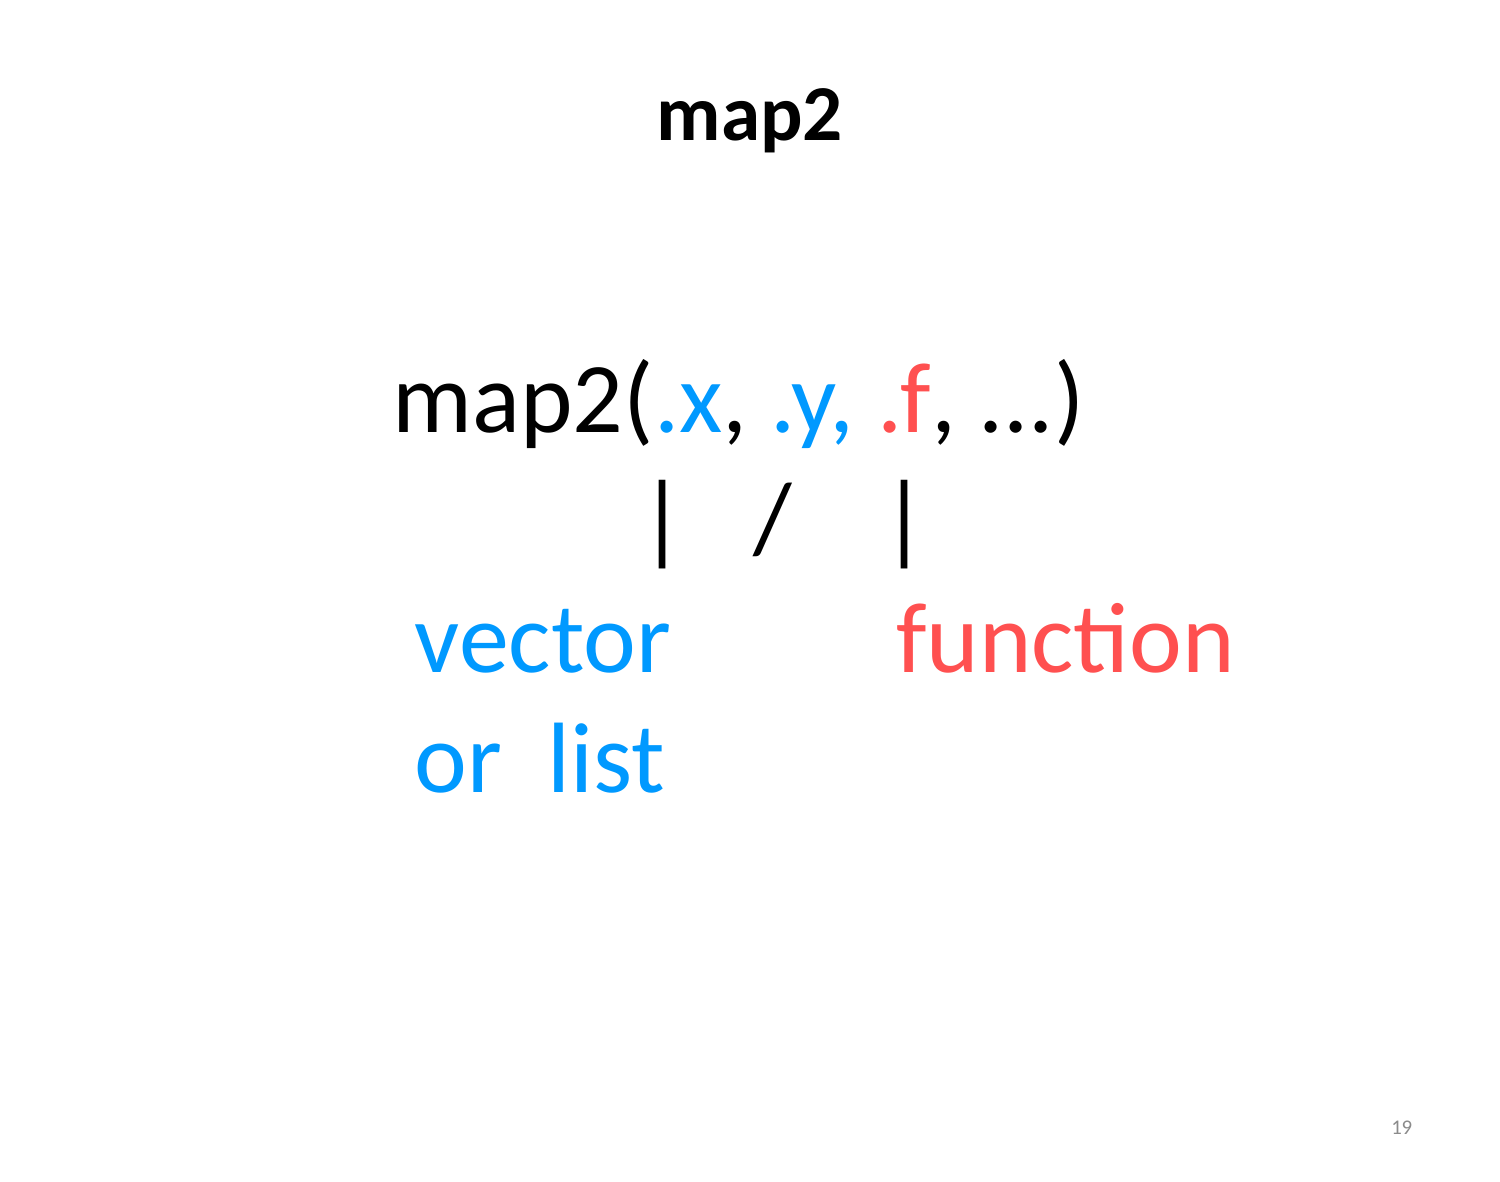

# map2

map2(.x, .y, .f, ...)
           |   /    |
 vector          function
 or  list
19